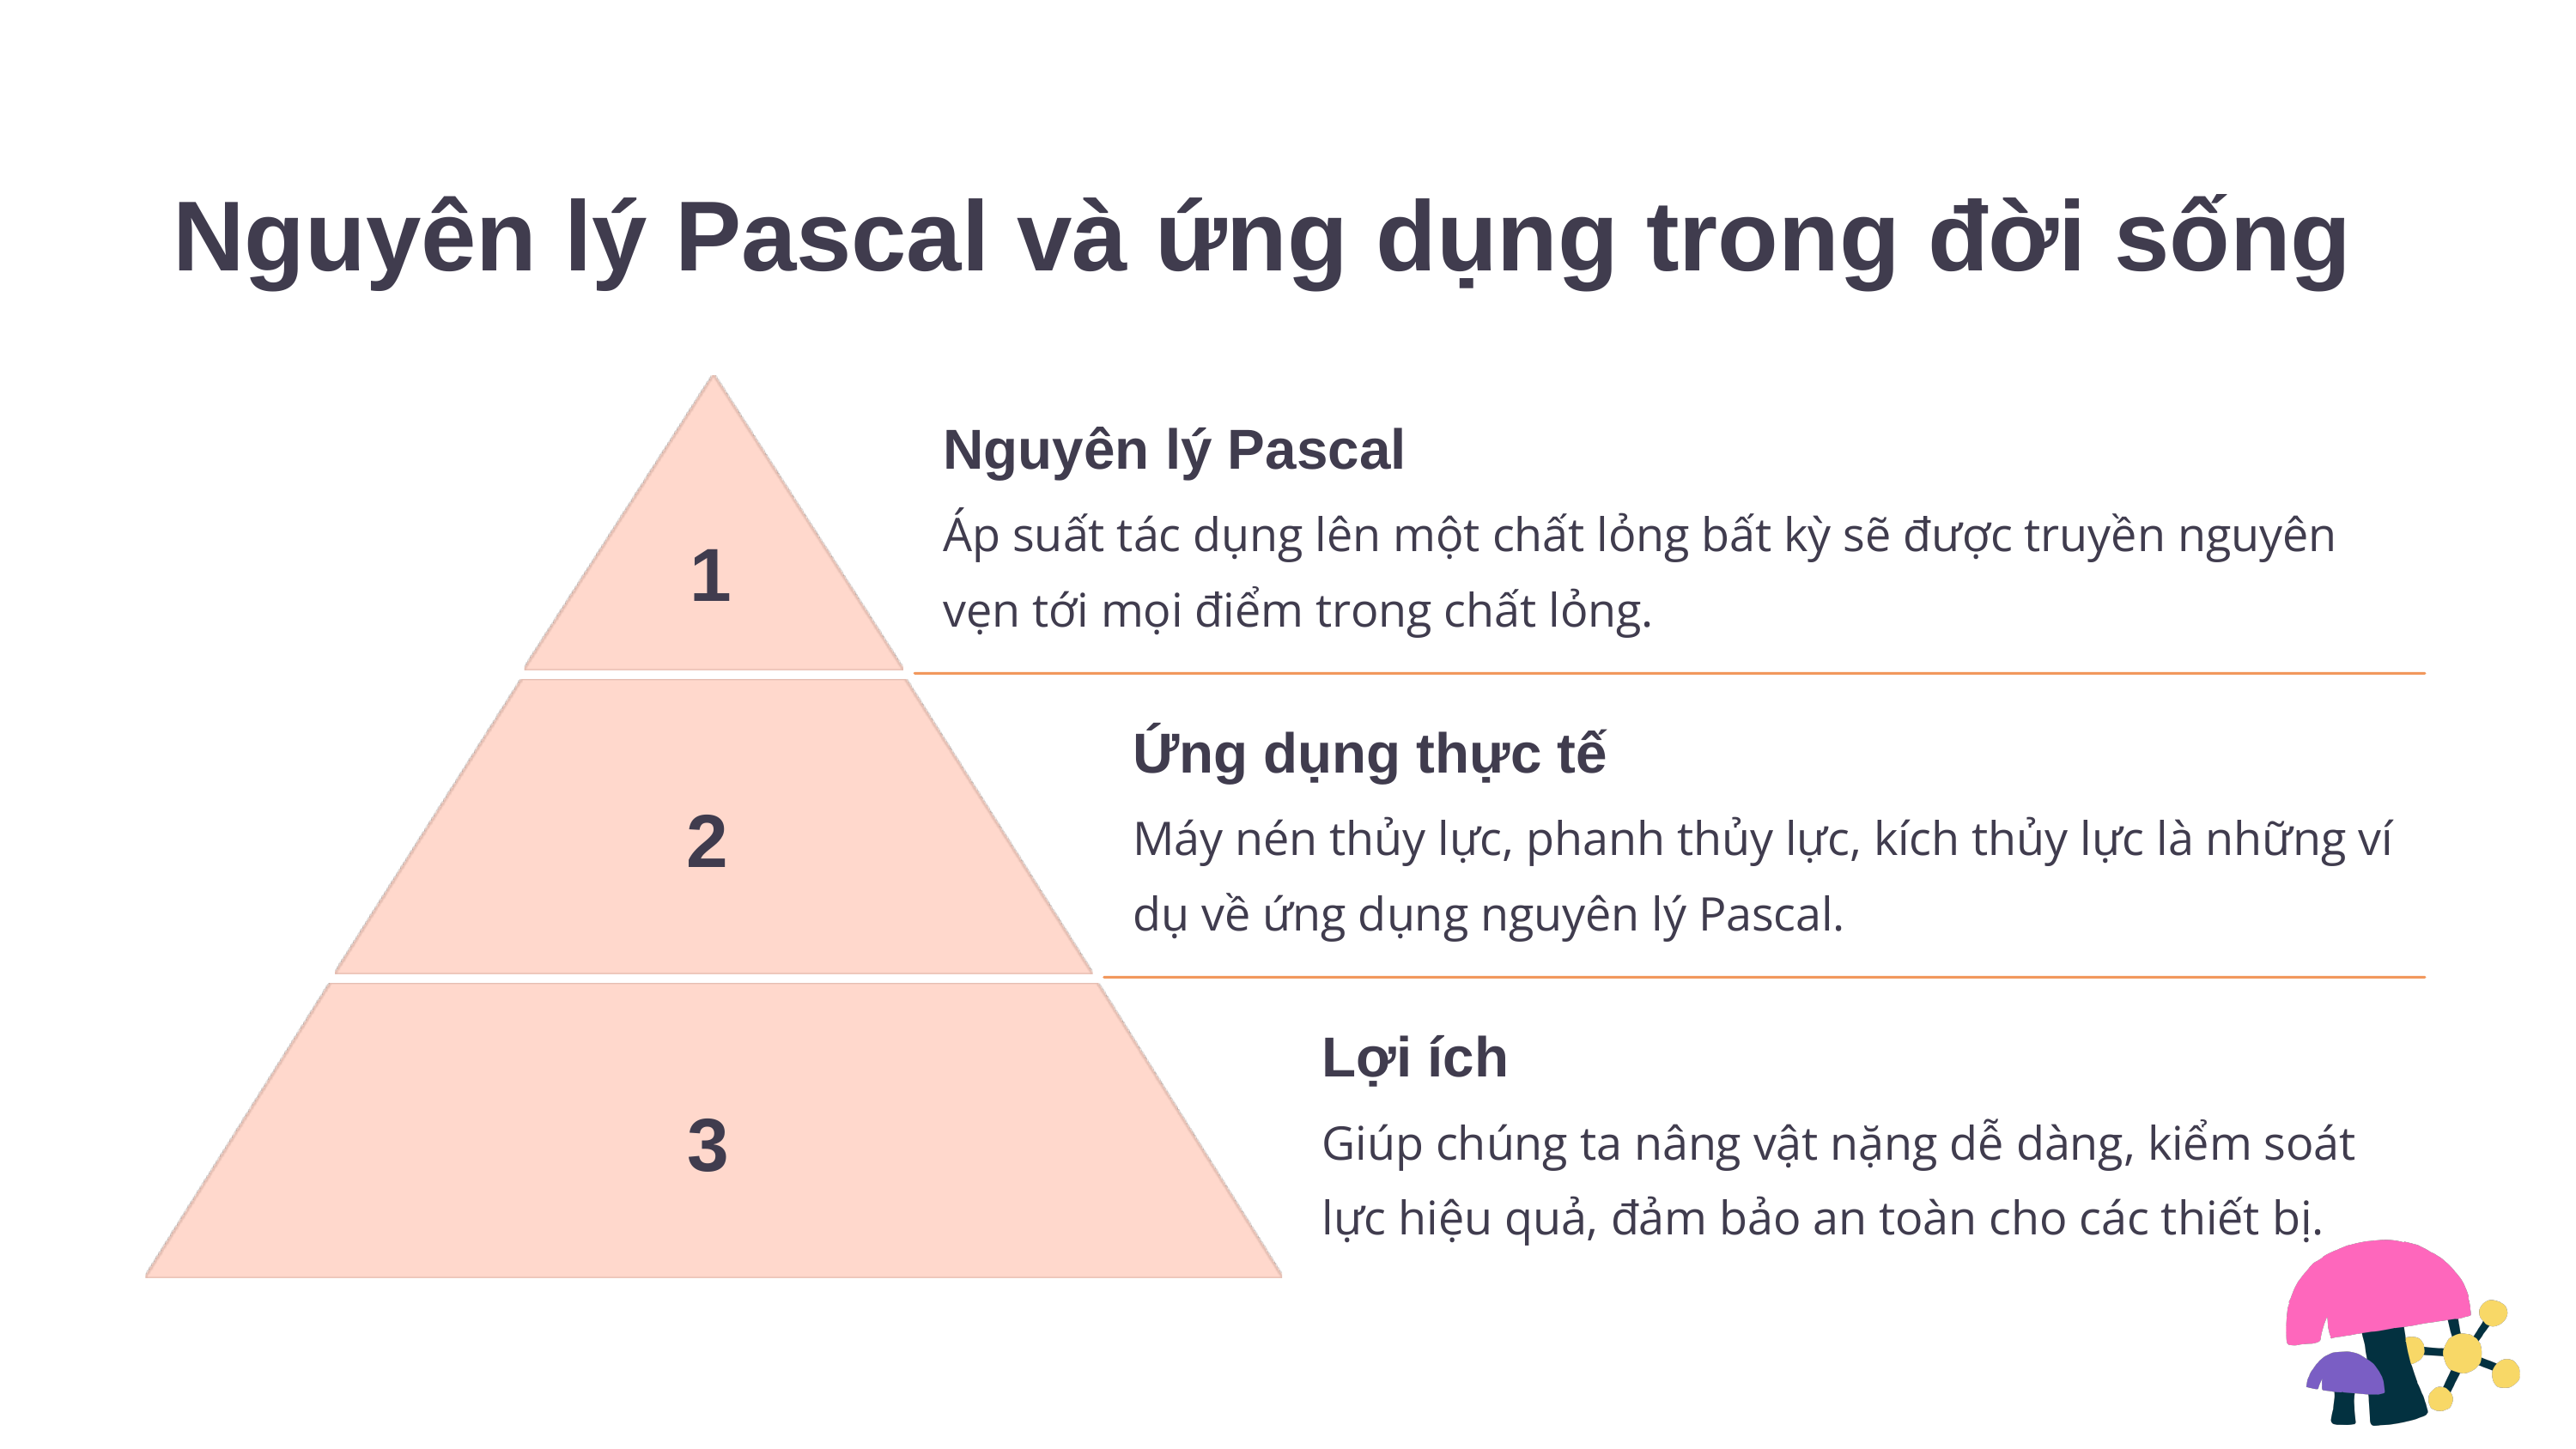

Nguyên lý Pascal và ứng dụng trong đời sống

Nguyên lý Pascal
Áp suất tác dụng lên một chất lỏng bất kỳ sẽ được truyền nguyên vẹn tới mọi điểm trong chất lỏng.
1

Ứng dụng thực tế
2
Máy nén thủy lực, phanh thủy lực, kích thủy lực là những ví dụ về ứng dụng nguyên lý Pascal.

Lợi ích
3
Giúp chúng ta nâng vật nặng dễ dàng, kiểm soát lực hiệu quả, đảm bảo an toàn cho các thiết bị.